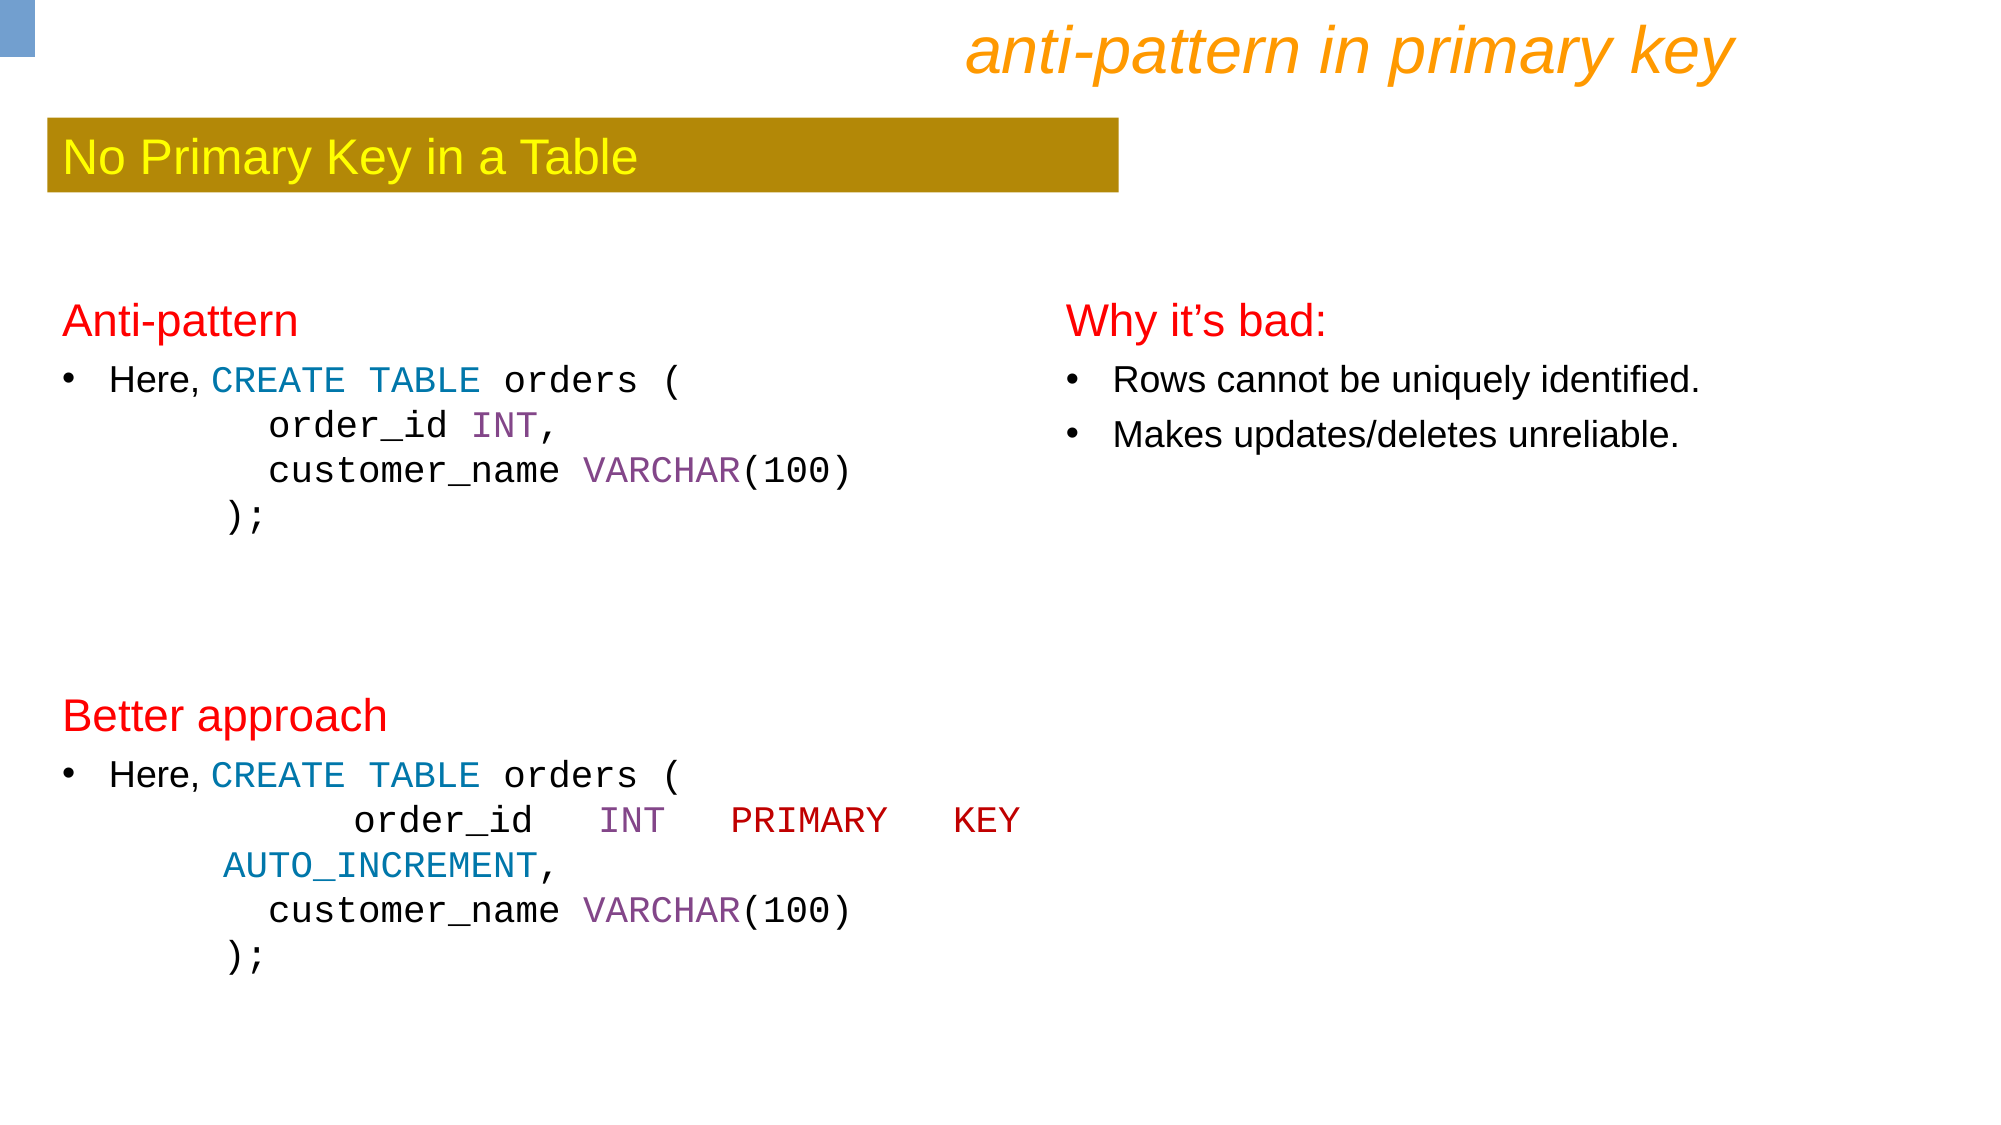

anti-pattern in primary key
No Primary Key in a Table
Anti-pattern

Here, CREATE TABLE orders (
  order_id INT,
  customer_name VARCHAR(100)
);
Why it’s bad:

Rows cannot be uniquely identified.

Makes updates/deletes unreliable.
Better approach

Here, CREATE TABLE orders (
  order_id INT PRIMARY KEY AUTO_INCREMENT,
  customer_name VARCHAR(100)
);